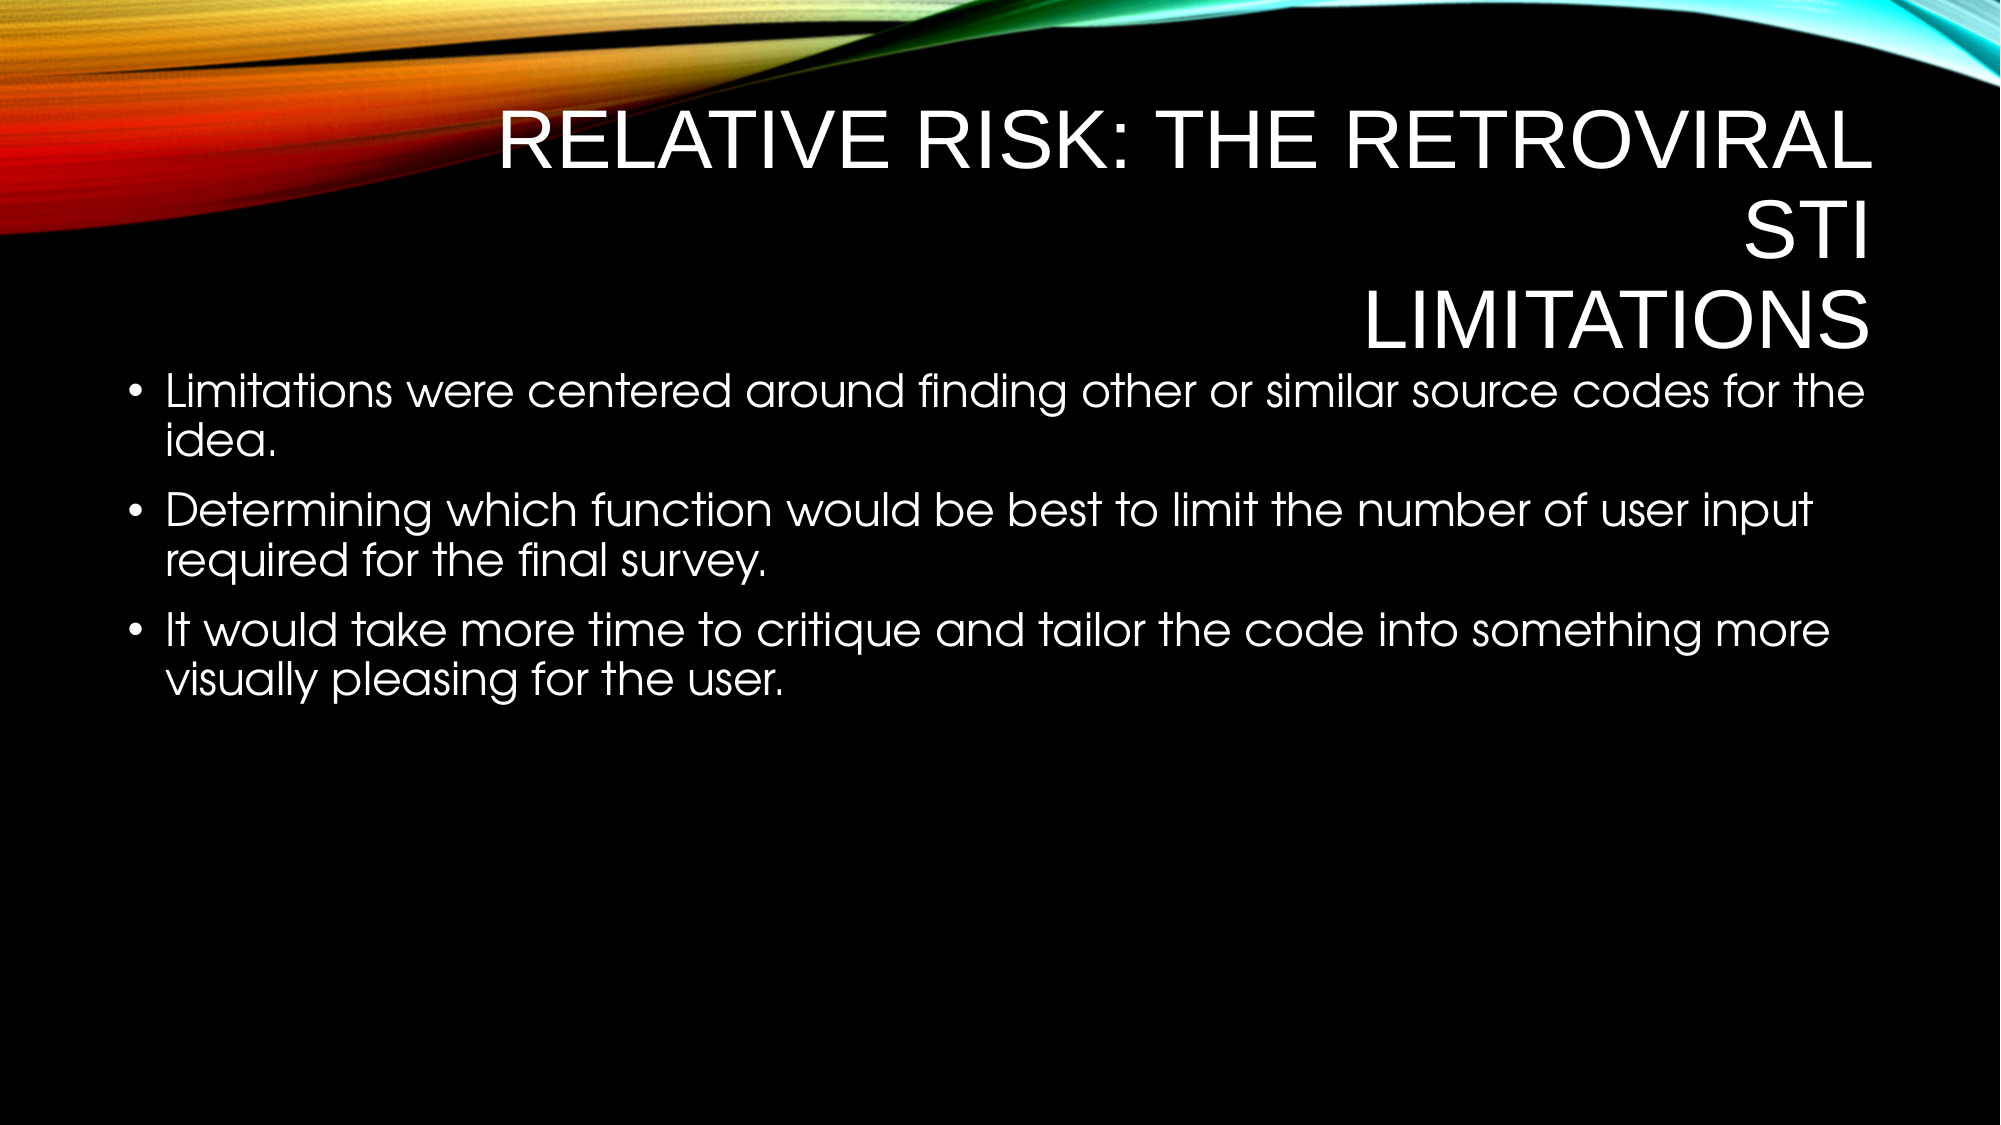

# Relative Risk: The Retroviral STI Limitations
Limitations were centered around finding other or similar source codes for the idea.
Determining which function would be best to limit the number of user input required for the final survey.
It would take more time to critique and tailor the code into something more visually pleasing for the user.